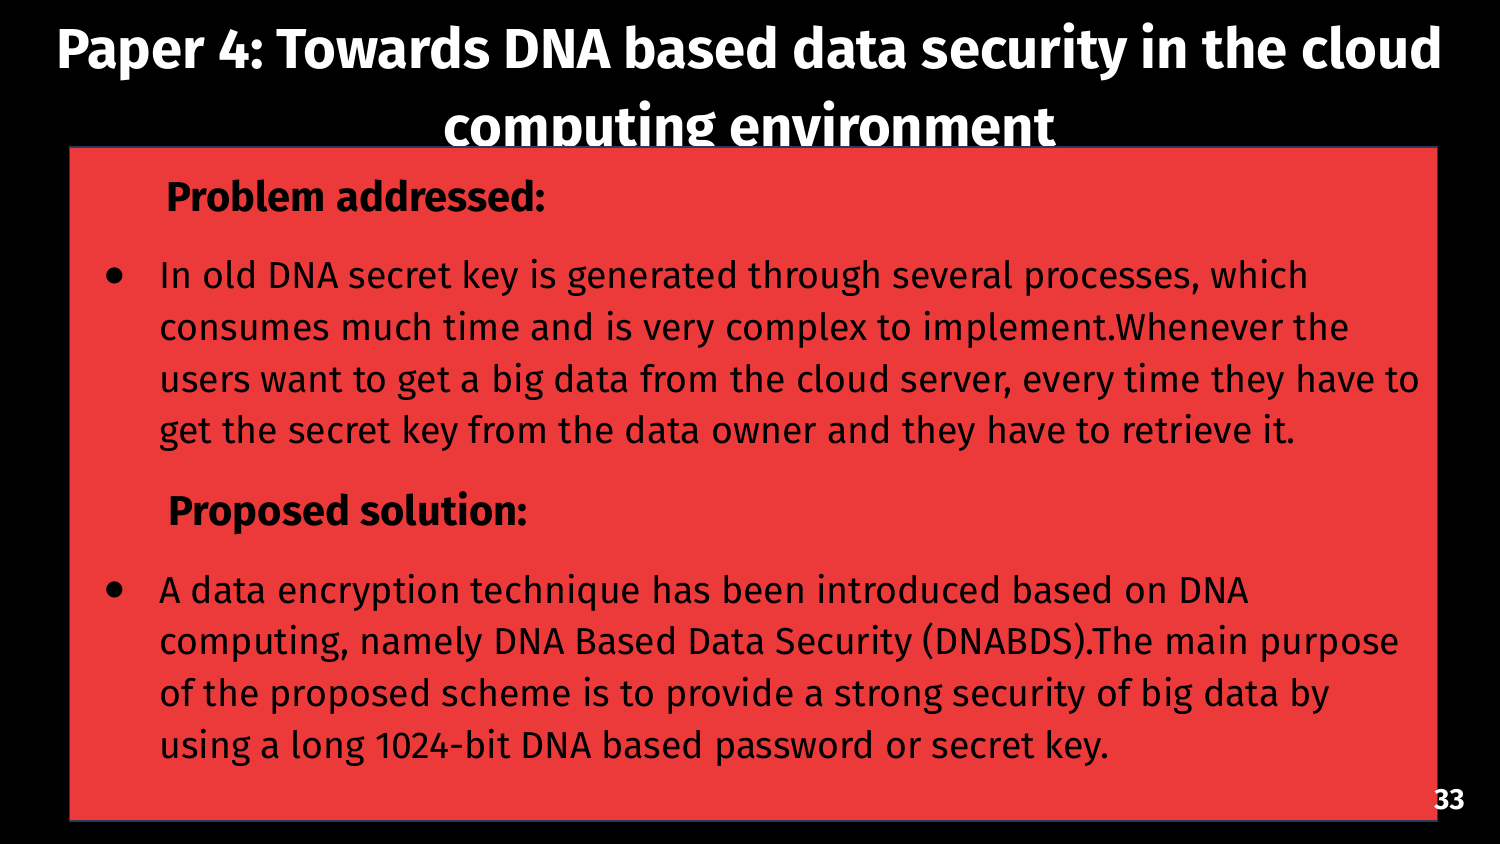

# Paper 4: Towards DNA based data security in the cloud computing environment

           Problem addressed:
In old DNA secret key is generated through several processes, which consumes much time and is very complex to implement.Whenever the users want to get a big data from the cloud server, every time they have to get the secret key from the data owner and they have to retrieve it.
 Proposed solution:
A data encryption technique has been introduced based on DNA computing, namely DNA Based Data Security (DNABDS).The main purpose of the proposed scheme is to provide a strong security of big data by using a long 1024-bit DNA based password or secret key.

33